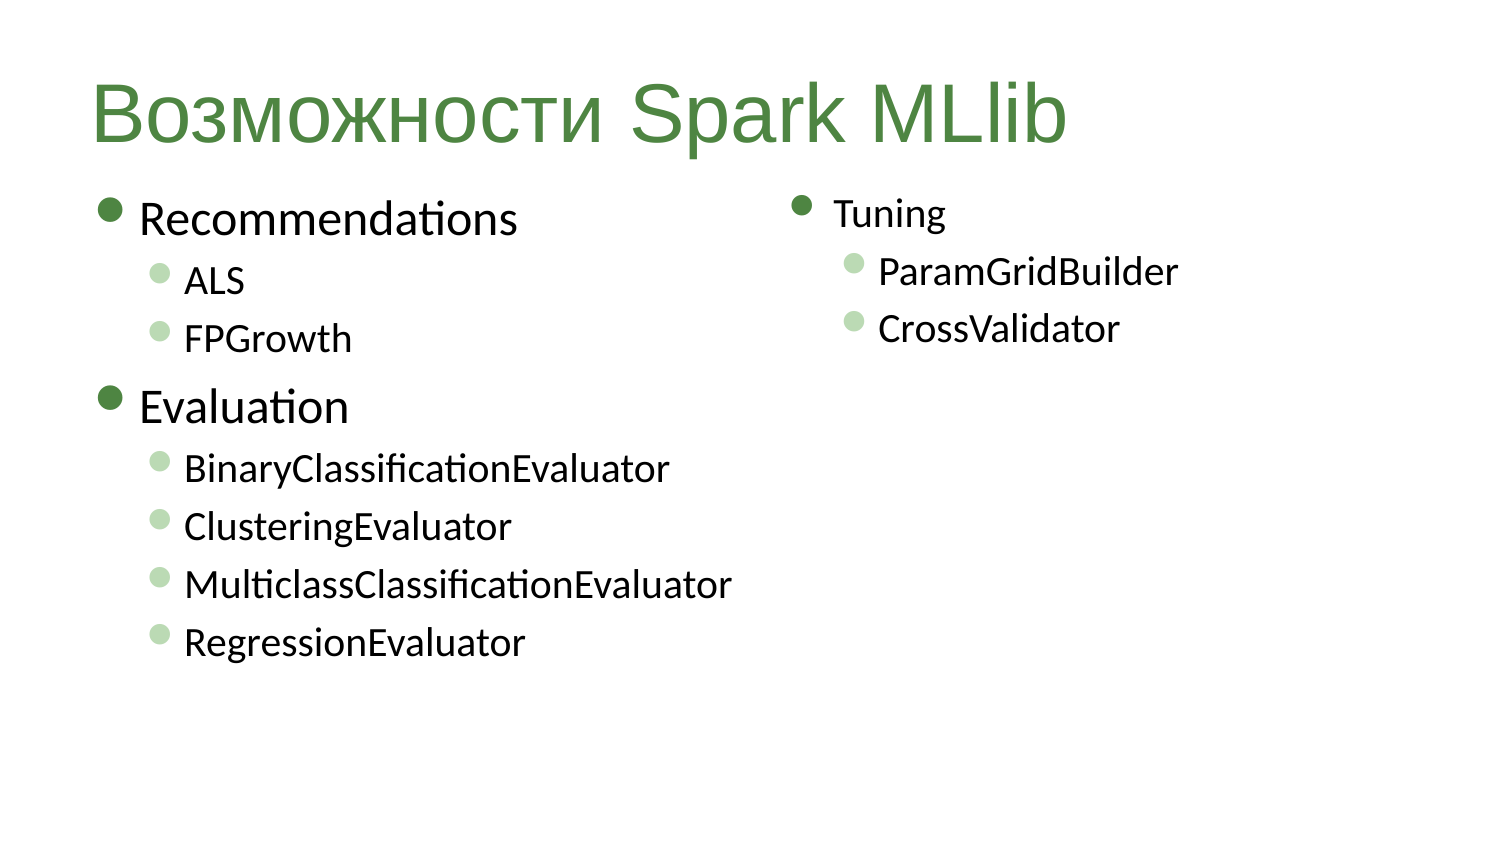

# Возможности Spark MLlib
Recommendations
ALS
FPGrowth
Evaluation
BinaryClassificationEvaluator
ClusteringEvaluator
MulticlassClassificationEvaluator
RegressionEvaluator

Tuning
ParamGridBuilder
CrossValidator